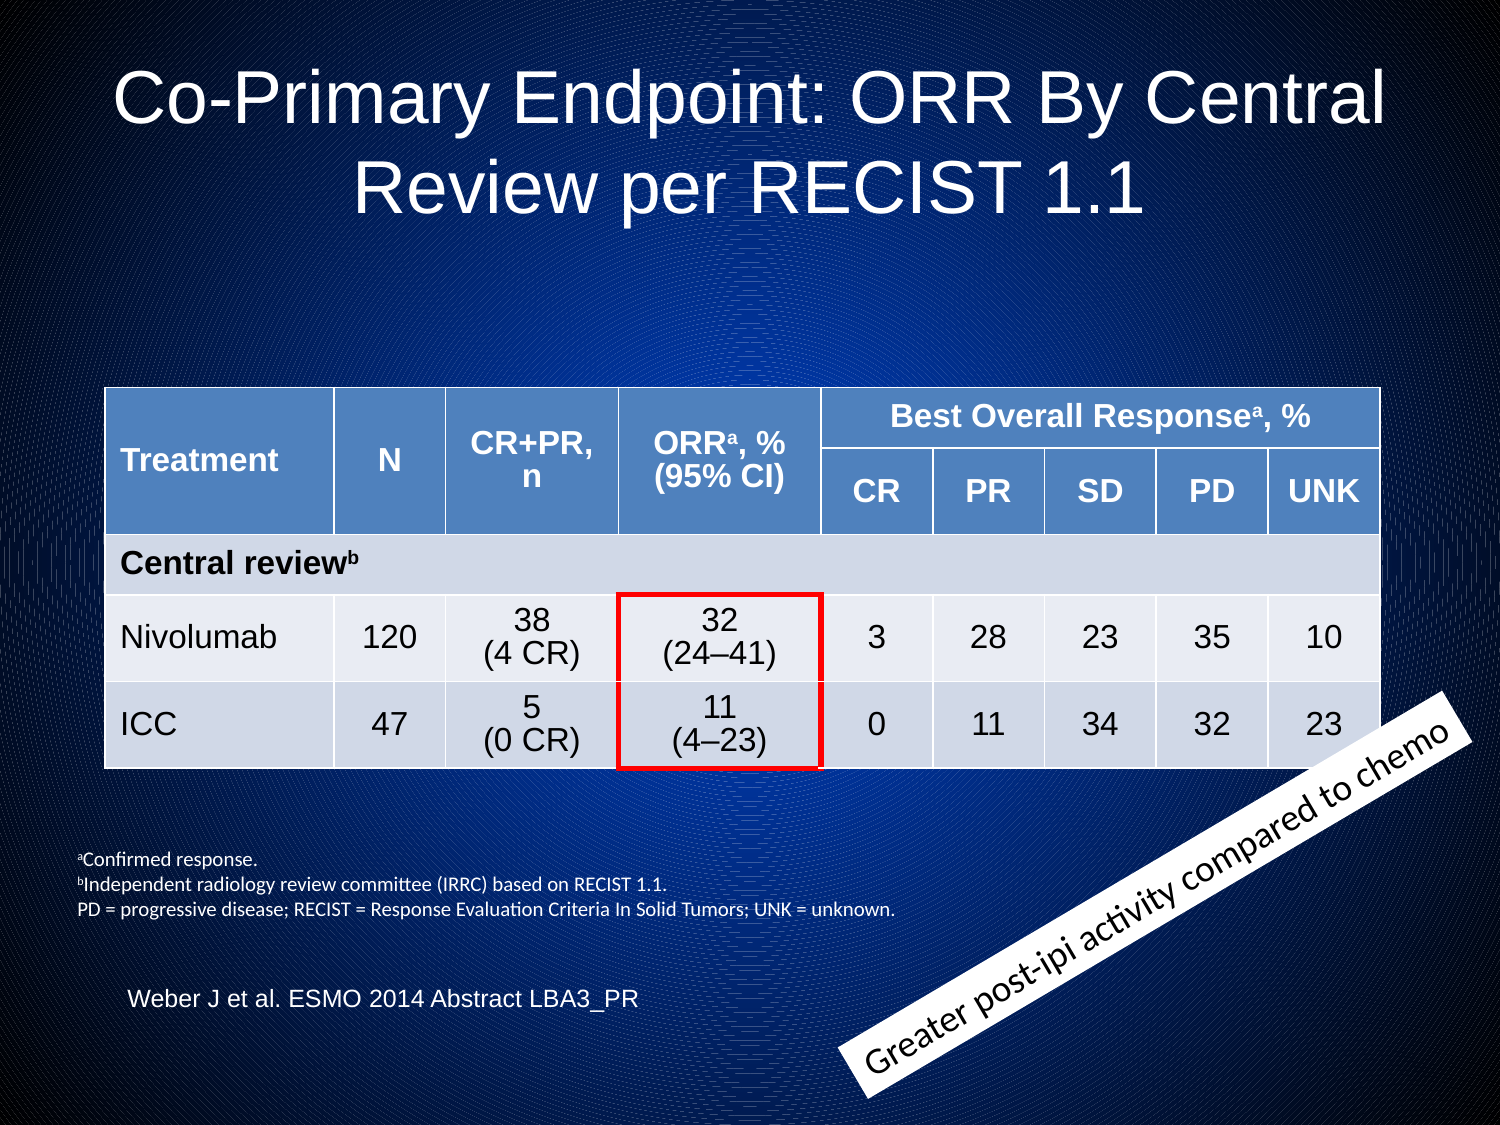

# Co-Primary Endpoint: ORR By Central Review per RECIST 1.1
| Treatment | N | CR+PR, n | ORRa, % (95% CI) | Best Overall Responsea, % |  |  |  |  |
| --- | --- | --- | --- | --- | --- | --- | --- | --- |
|  |  |  |  | CR | PR | SD | PD | UNK |
| Central reviewb |  |  |  |  |  |  |  |  |
| Nivolumab | 120 | 38 (4 CR) | 32 (24–41) | 3 | 28 | 23 | 35 | 10 |
| ICC | 47 | 5 (0 CR) | 11 (4–23) | 0 | 11 | 34 | 32 | 23 |
aConfirmed response.
bIndependent radiology review committee (IRRC) based on RECIST 1.1.
PD = progressive disease; RECIST = Response Evaluation Criteria In Solid Tumors; UNK = unknown.
Greater post-ipi activity compared to chemo
Weber J et al. ESMO 2014 Abstract LBA3_PR